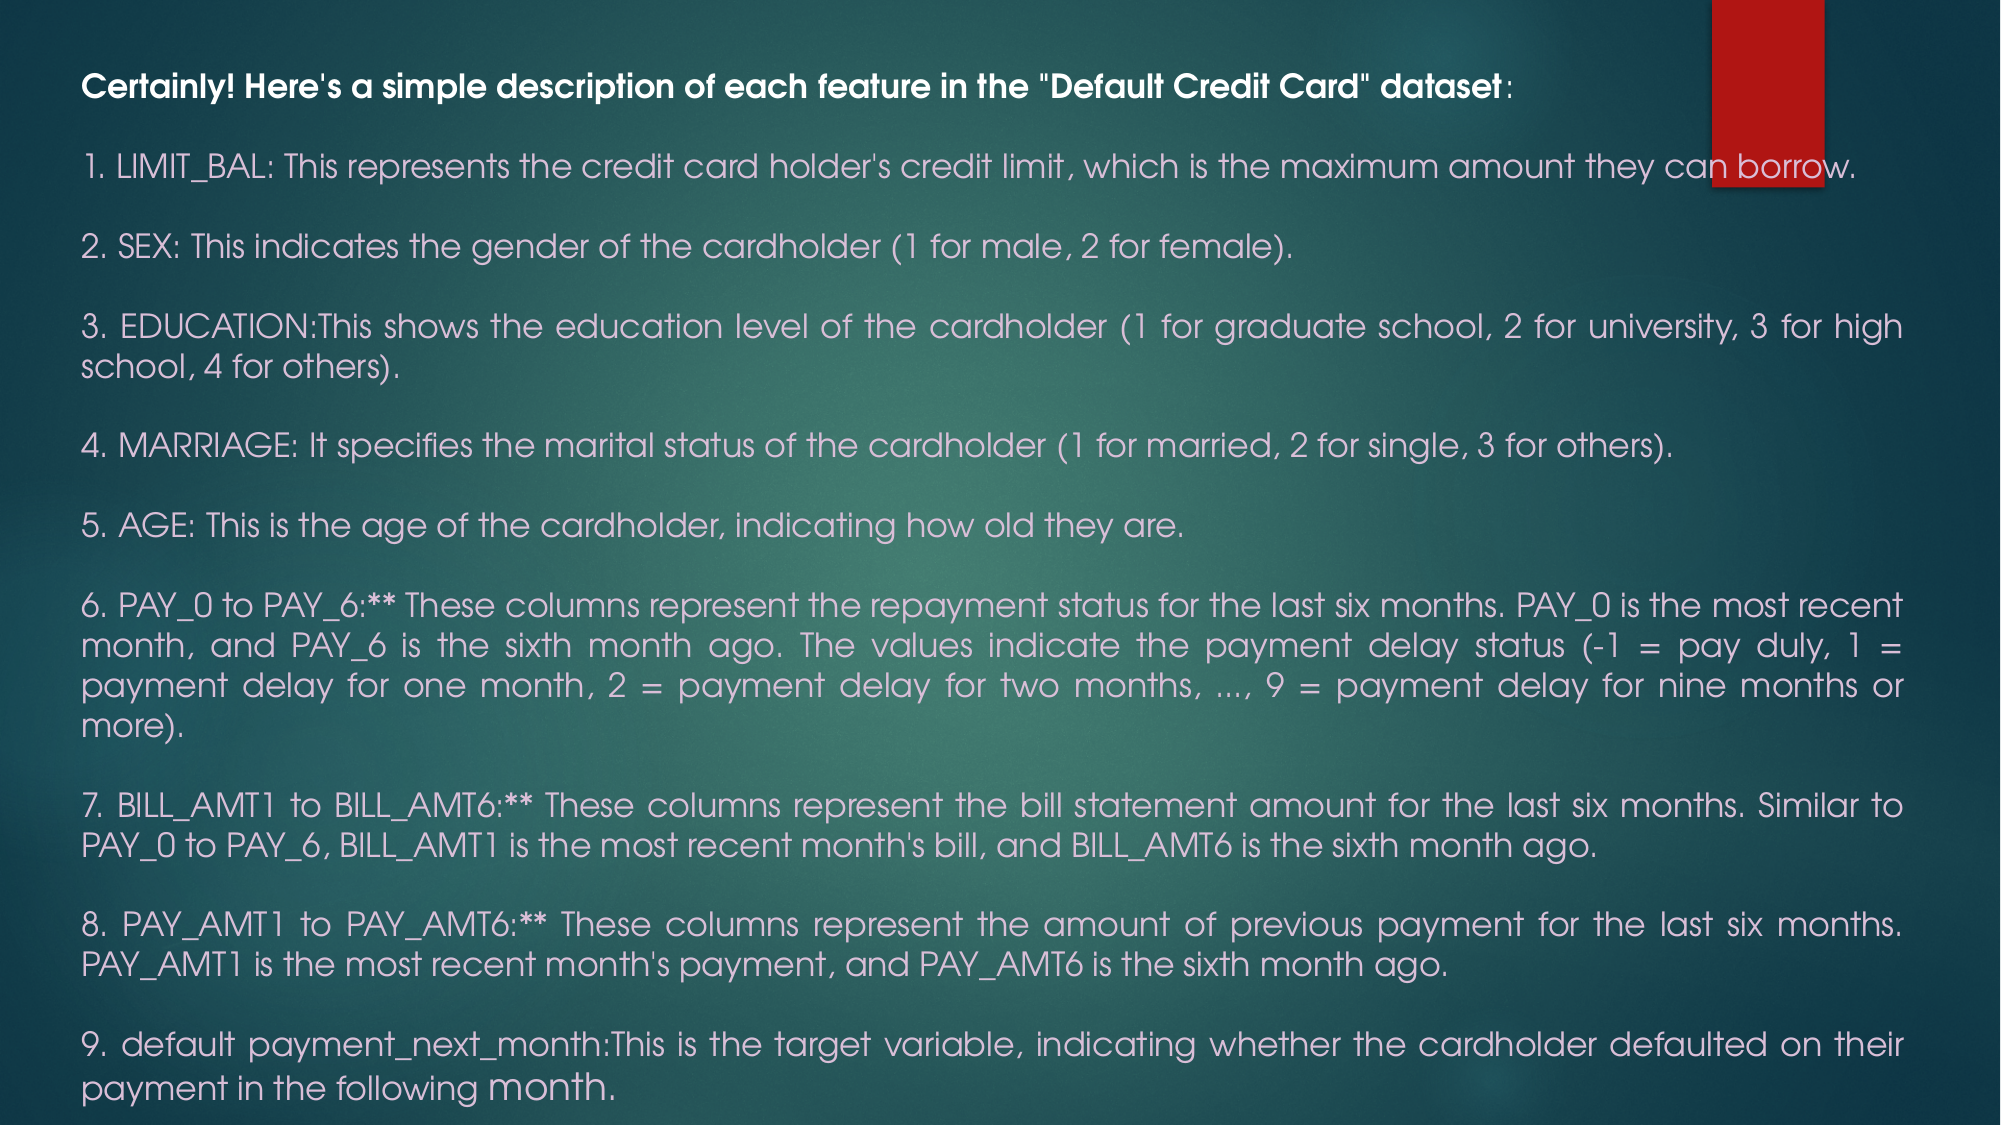

Certainly! Here's a simple description of each feature in the "Default Credit Card" dataset:

1. LIMIT_BAL: This represents the credit card holder's credit limit, which is the maximum amount they can borrow.

2. SEX: This indicates the gender of the cardholder (1 for male, 2 for female).

3. EDUCATION:This shows the education level of the cardholder (1 for graduate school, 2 for university, 3 for high school, 4 for others).

4. MARRIAGE: It specifies the marital status of the cardholder (1 for married, 2 for single, 3 for others).

5. AGE: This is the age of the cardholder, indicating how old they are.

6. PAY_0 to PAY_6:** These columns represent the repayment status for the last six months. PAY_0 is the most recent month, and PAY_6 is the sixth month ago. The values indicate the payment delay status (-1 = pay duly, 1 = payment delay for one month, 2 = payment delay for two months, ..., 9 = payment delay for nine months or more).

7. BILL_AMT1 to BILL_AMT6:** These columns represent the bill statement amount for the last six months. Similar to PAY_0 to PAY_6, BILL_AMT1 is the most recent month's bill, and BILL_AMT6 is the sixth month ago.

8. PAY_AMT1 to PAY_AMT6:** These columns represent the amount of previous payment for the last six months. PAY_AMT1 is the most recent month's payment, and PAY_AMT6 is the sixth month ago.

9. default payment_next_month:This is the target variable, indicating whether the cardholder defaulted on their payment in the following month.